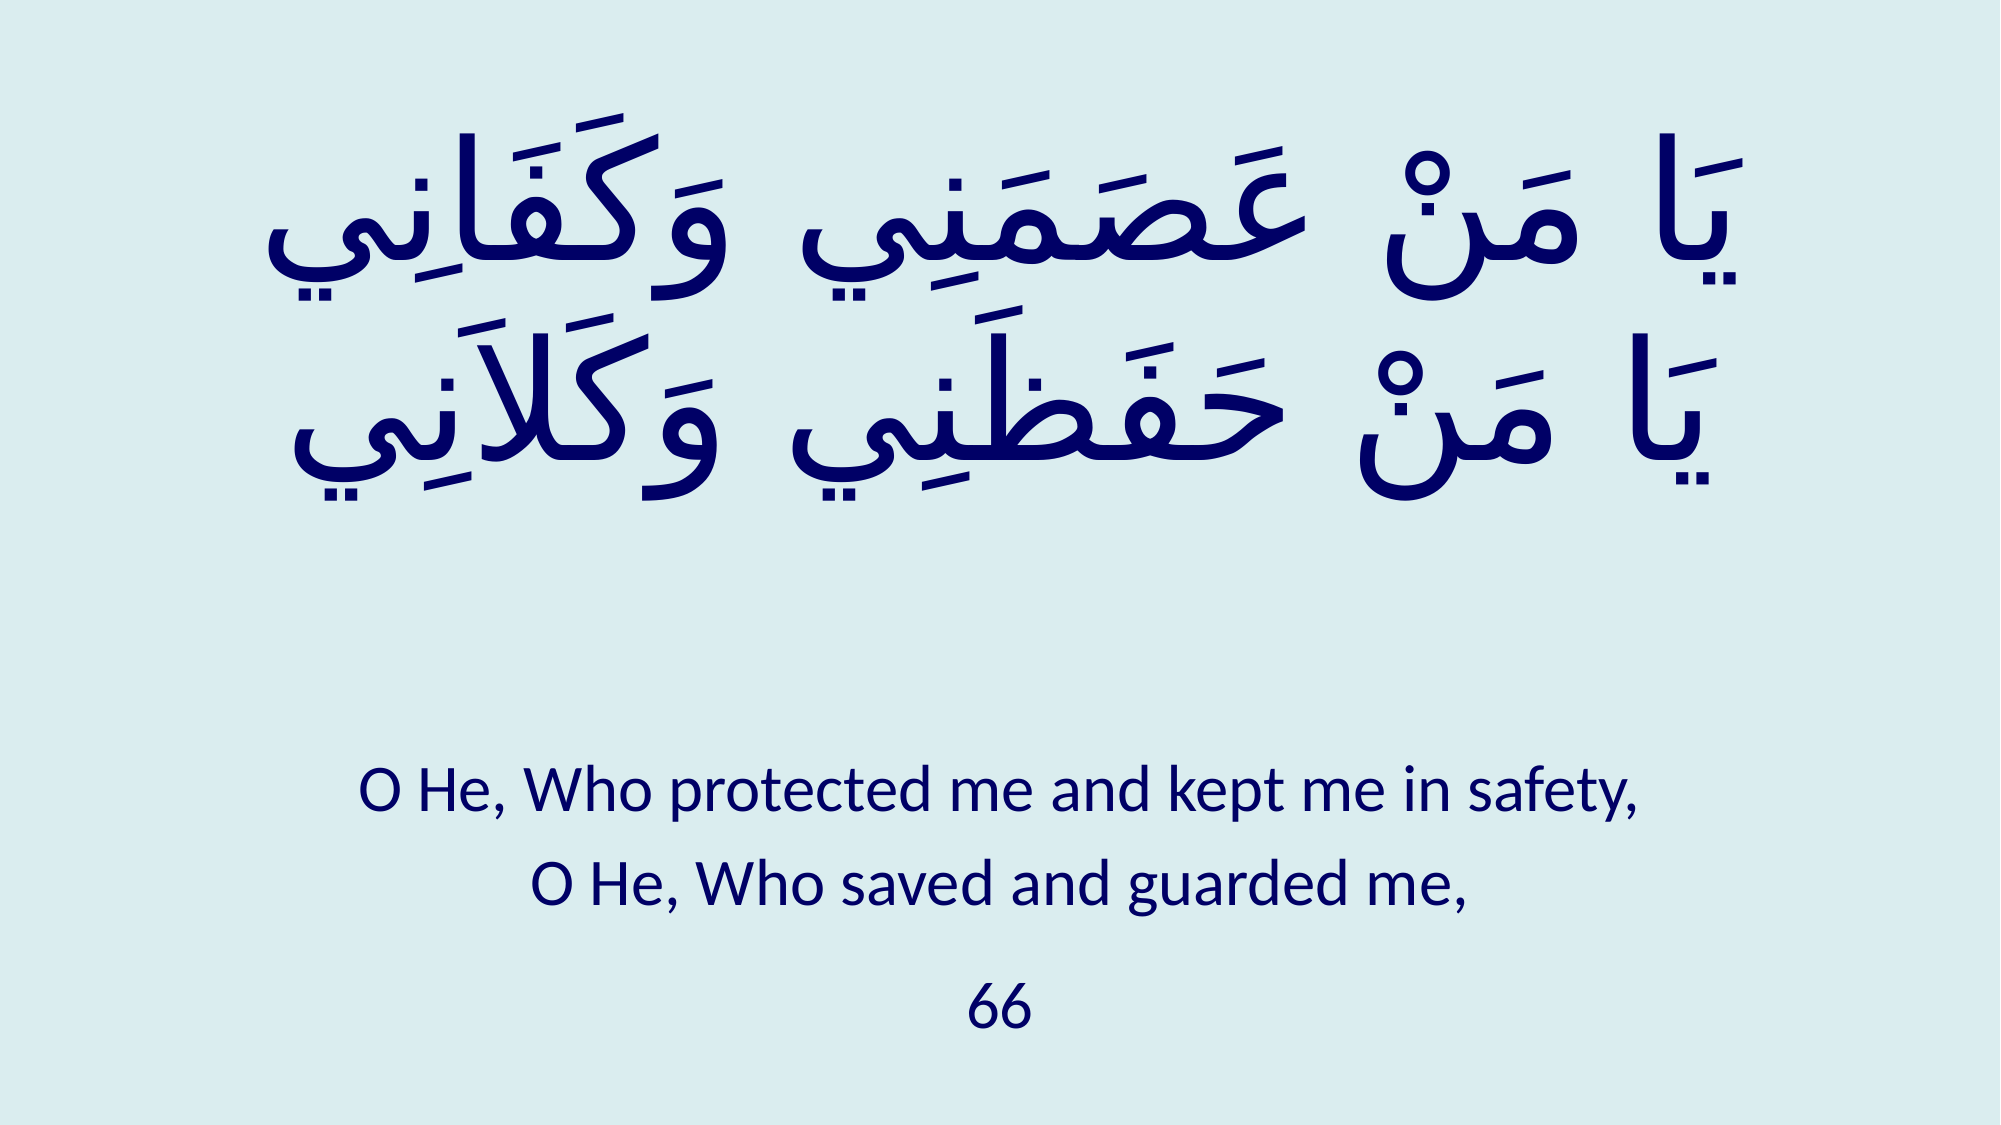

# يَا مَنْ عَصَمَنِي وَكَفَانِي يَا مَنْ حَفَظَنِي وَكَلاَنِي
O He, Who protected me and kept me in safety,
O He, Who saved and guarded me,
66